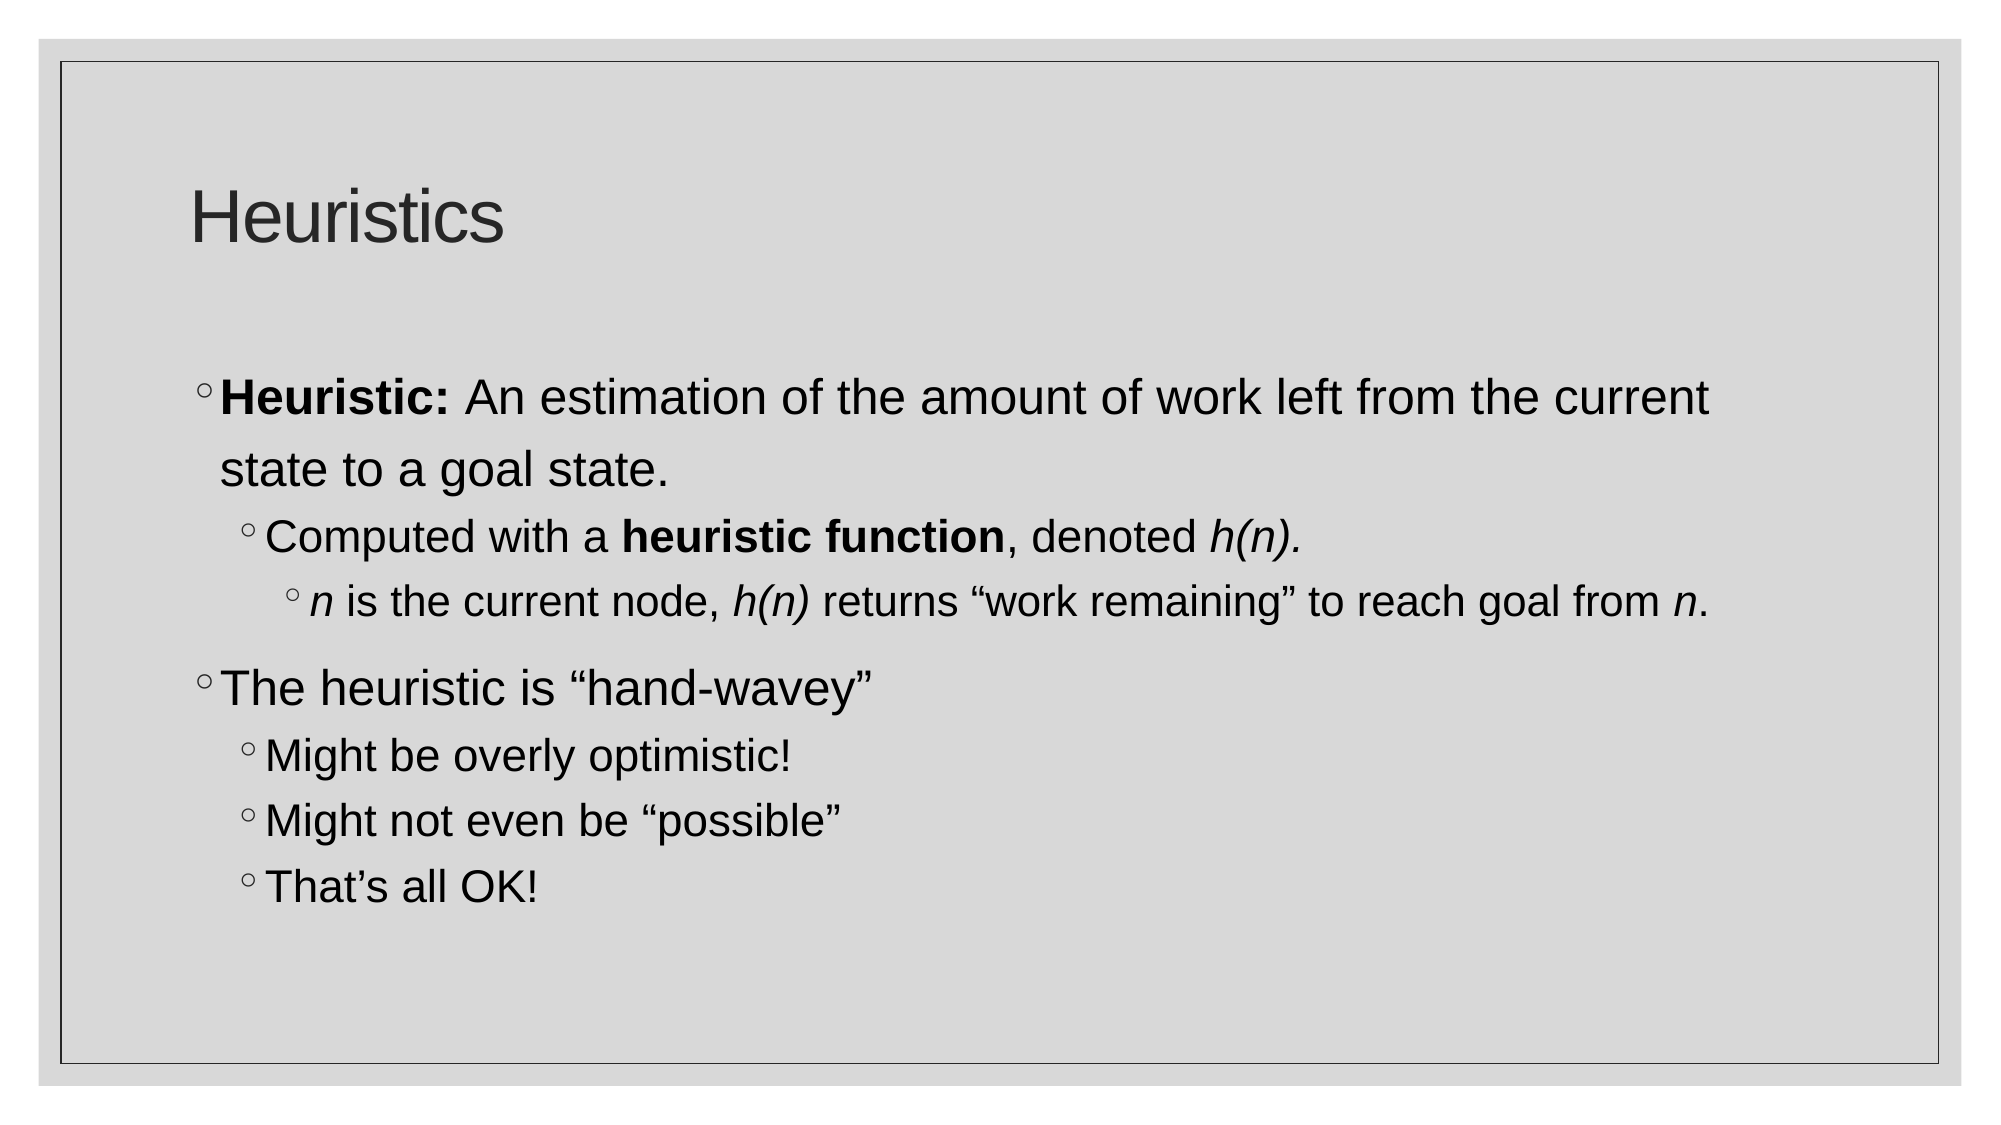

# Heuristics
Heuristic: An estimation of the amount of work left from the current state to a goal state.
Computed with a heuristic function, denoted h(n).
n is the current node, h(n) returns “work remaining” to reach goal from n.
The heuristic is “hand-wavey”
Might be overly optimistic!
Might not even be “possible”
That’s all OK!